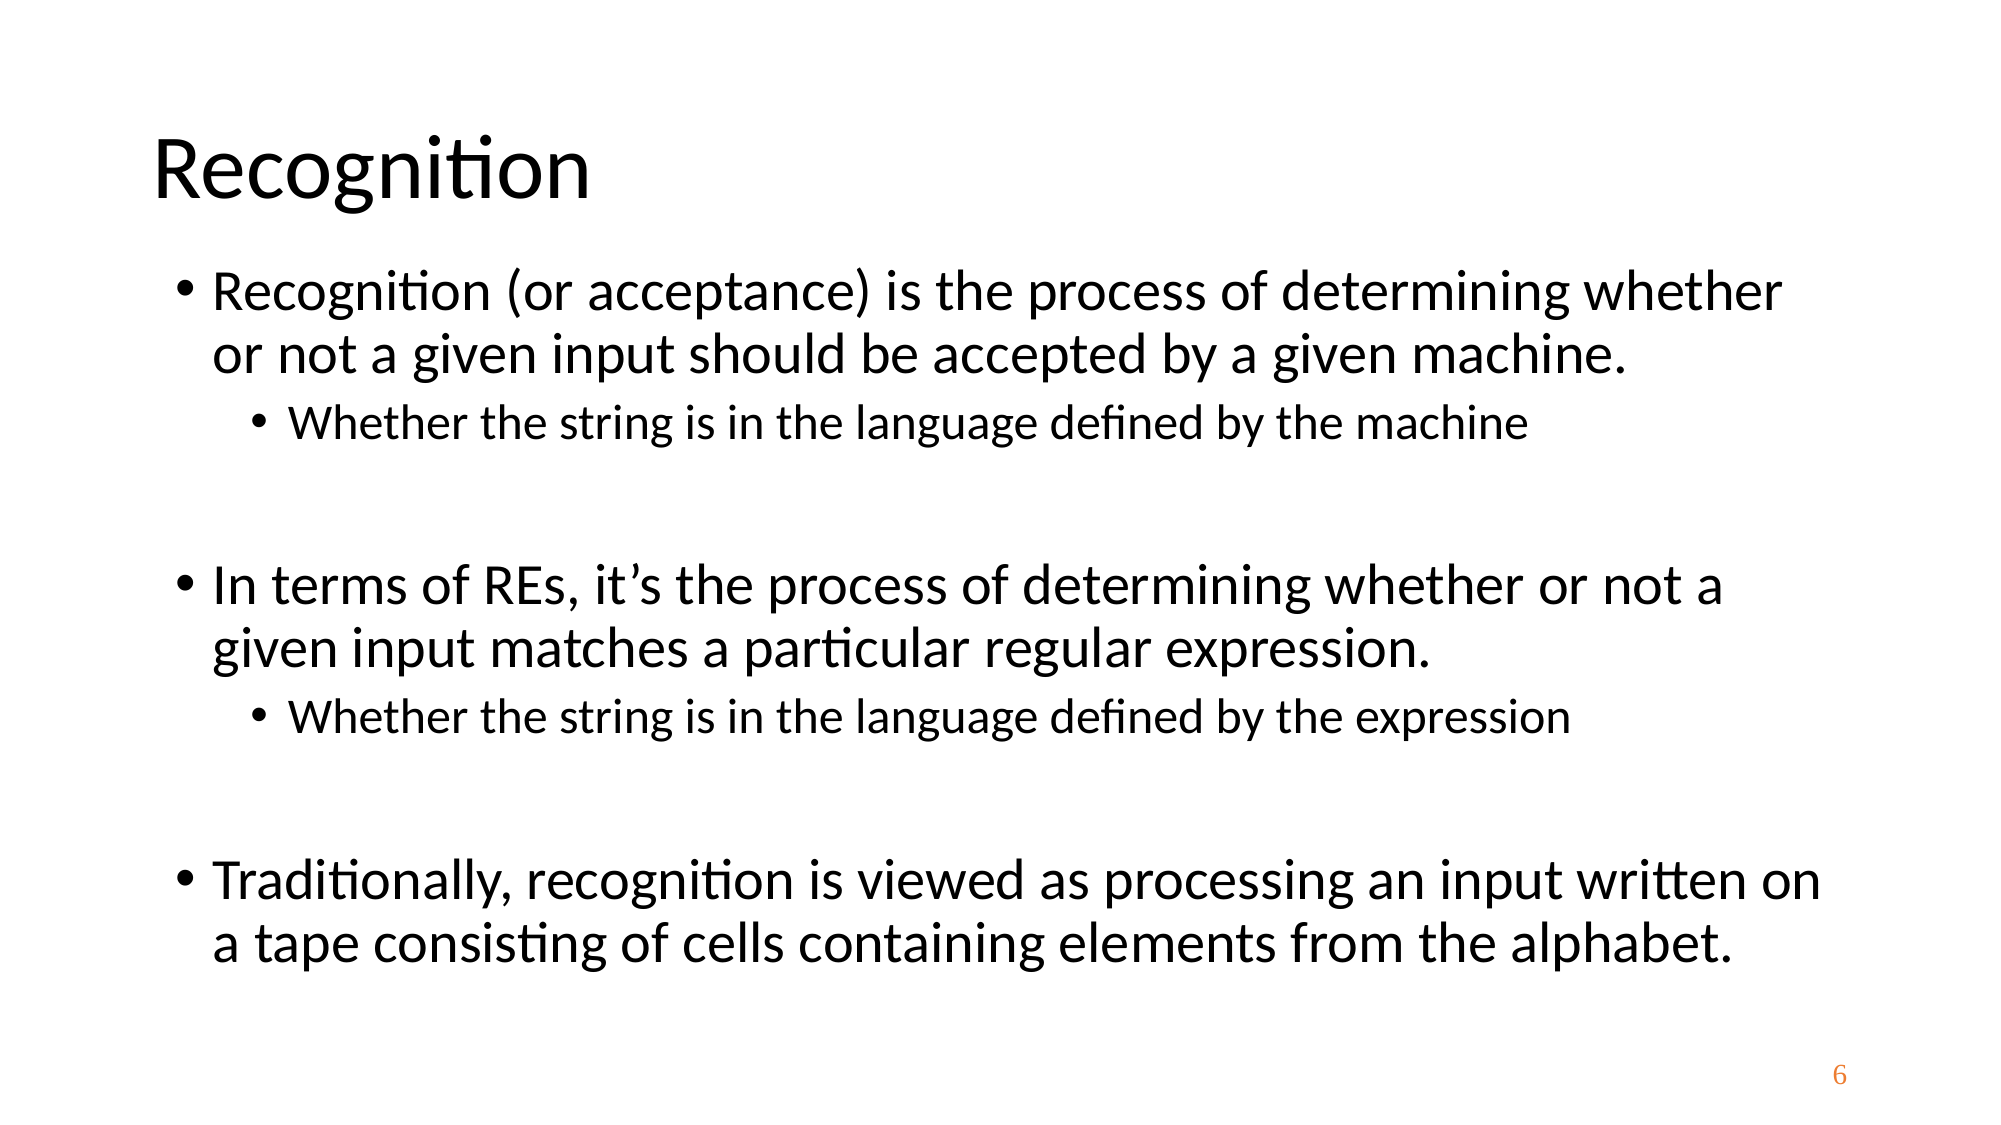

# Recognition
Recognition (or acceptance) is the process of determining whether or not a given input should be accepted by a given machine.
Whether the string is in the language defined by the machine

In terms of REs, it’s the process of determining whether or not a given input matches a particular regular expression.
Whether the string is in the language defined by the expression

Traditionally, recognition is viewed as processing an input written on a tape consisting of cells containing elements from the alphabet.

6